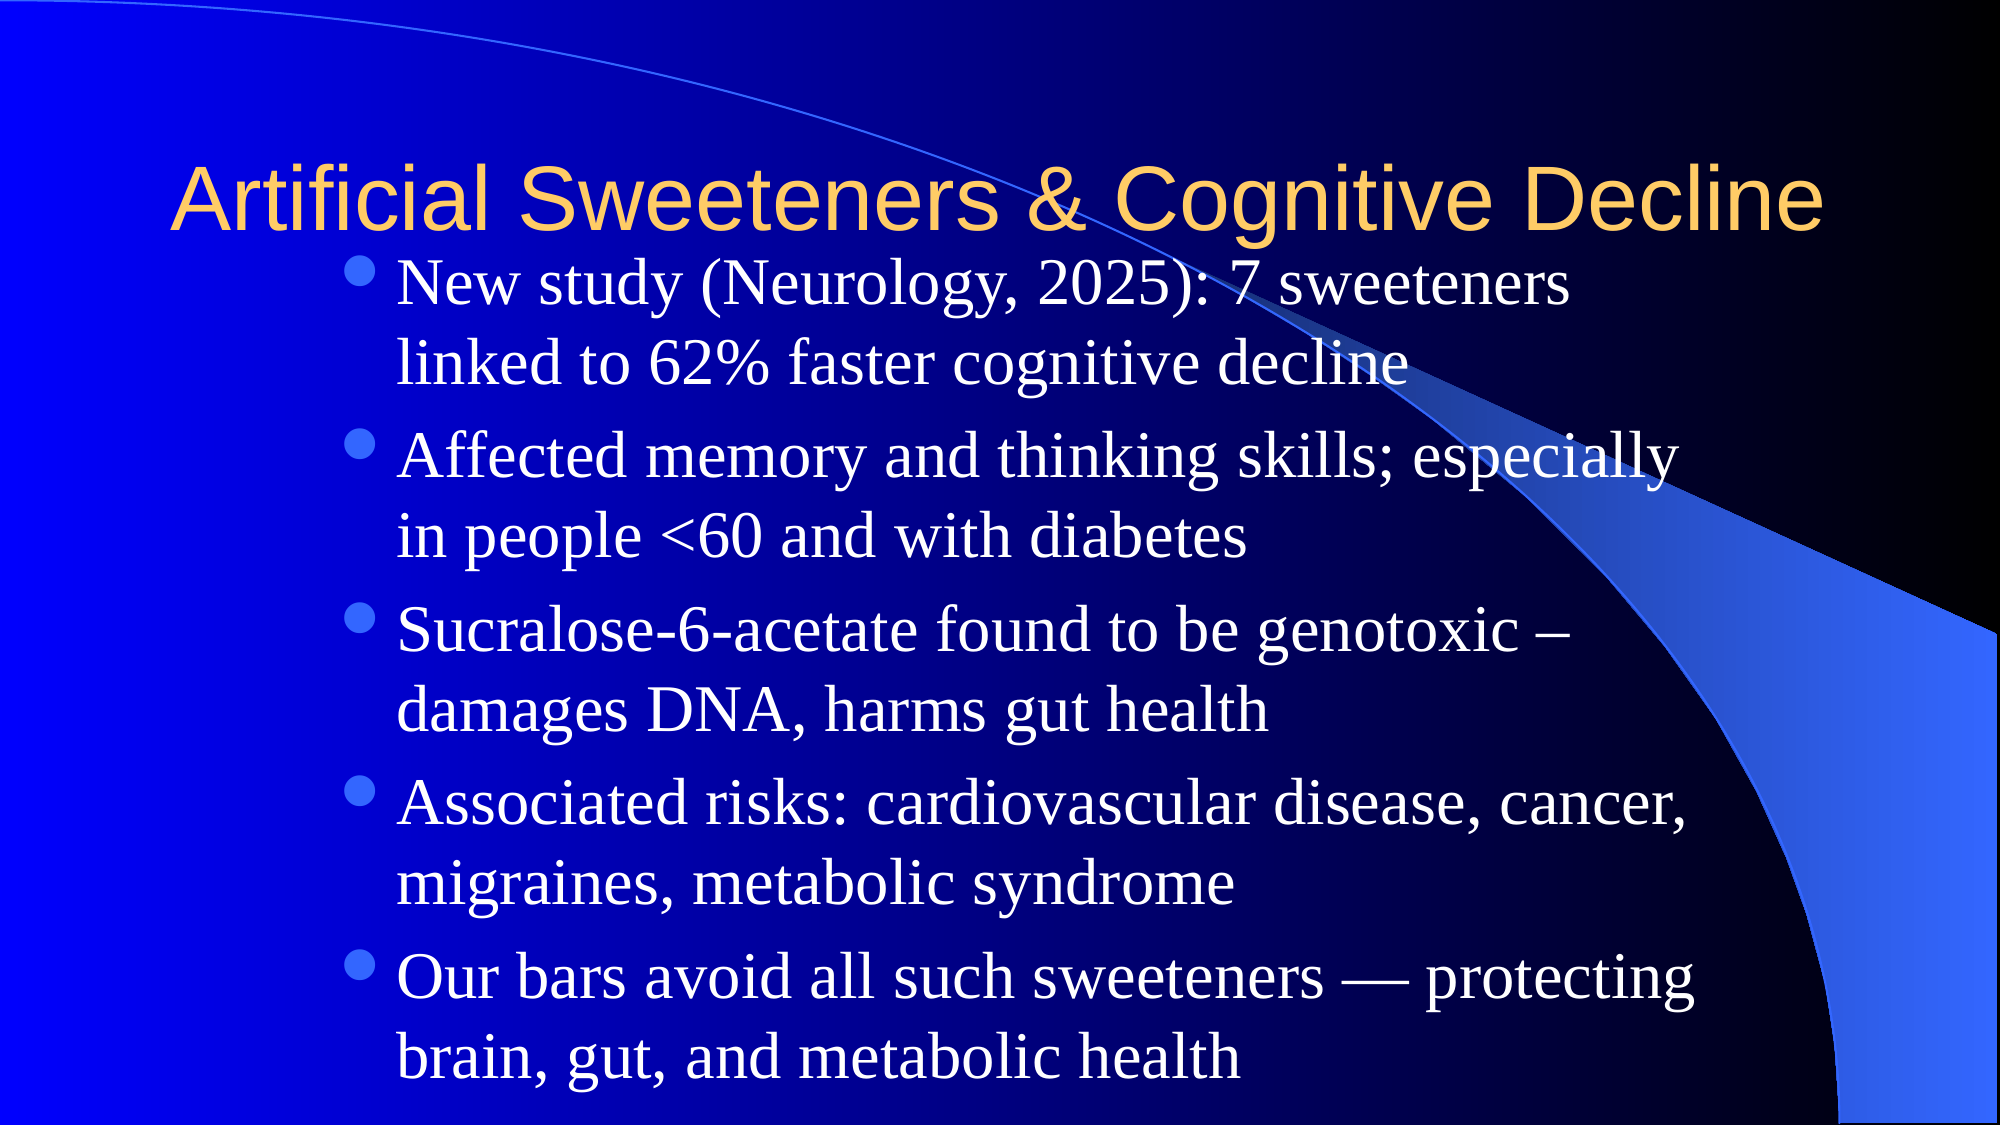

# Artificial Sweeteners & Cognitive Decline

New study (Neurology, 2025): 7 sweeteners linked to 62% faster cognitive decline
Affected memory and thinking skills; especially in people <60 and with diabetes
Sucralose-6-acetate found to be genotoxic – damages DNA, harms gut health
Associated risks: cardiovascular disease, cancer, migraines, metabolic syndrome
Our bars avoid all such sweeteners — protecting brain, gut, and metabolic health